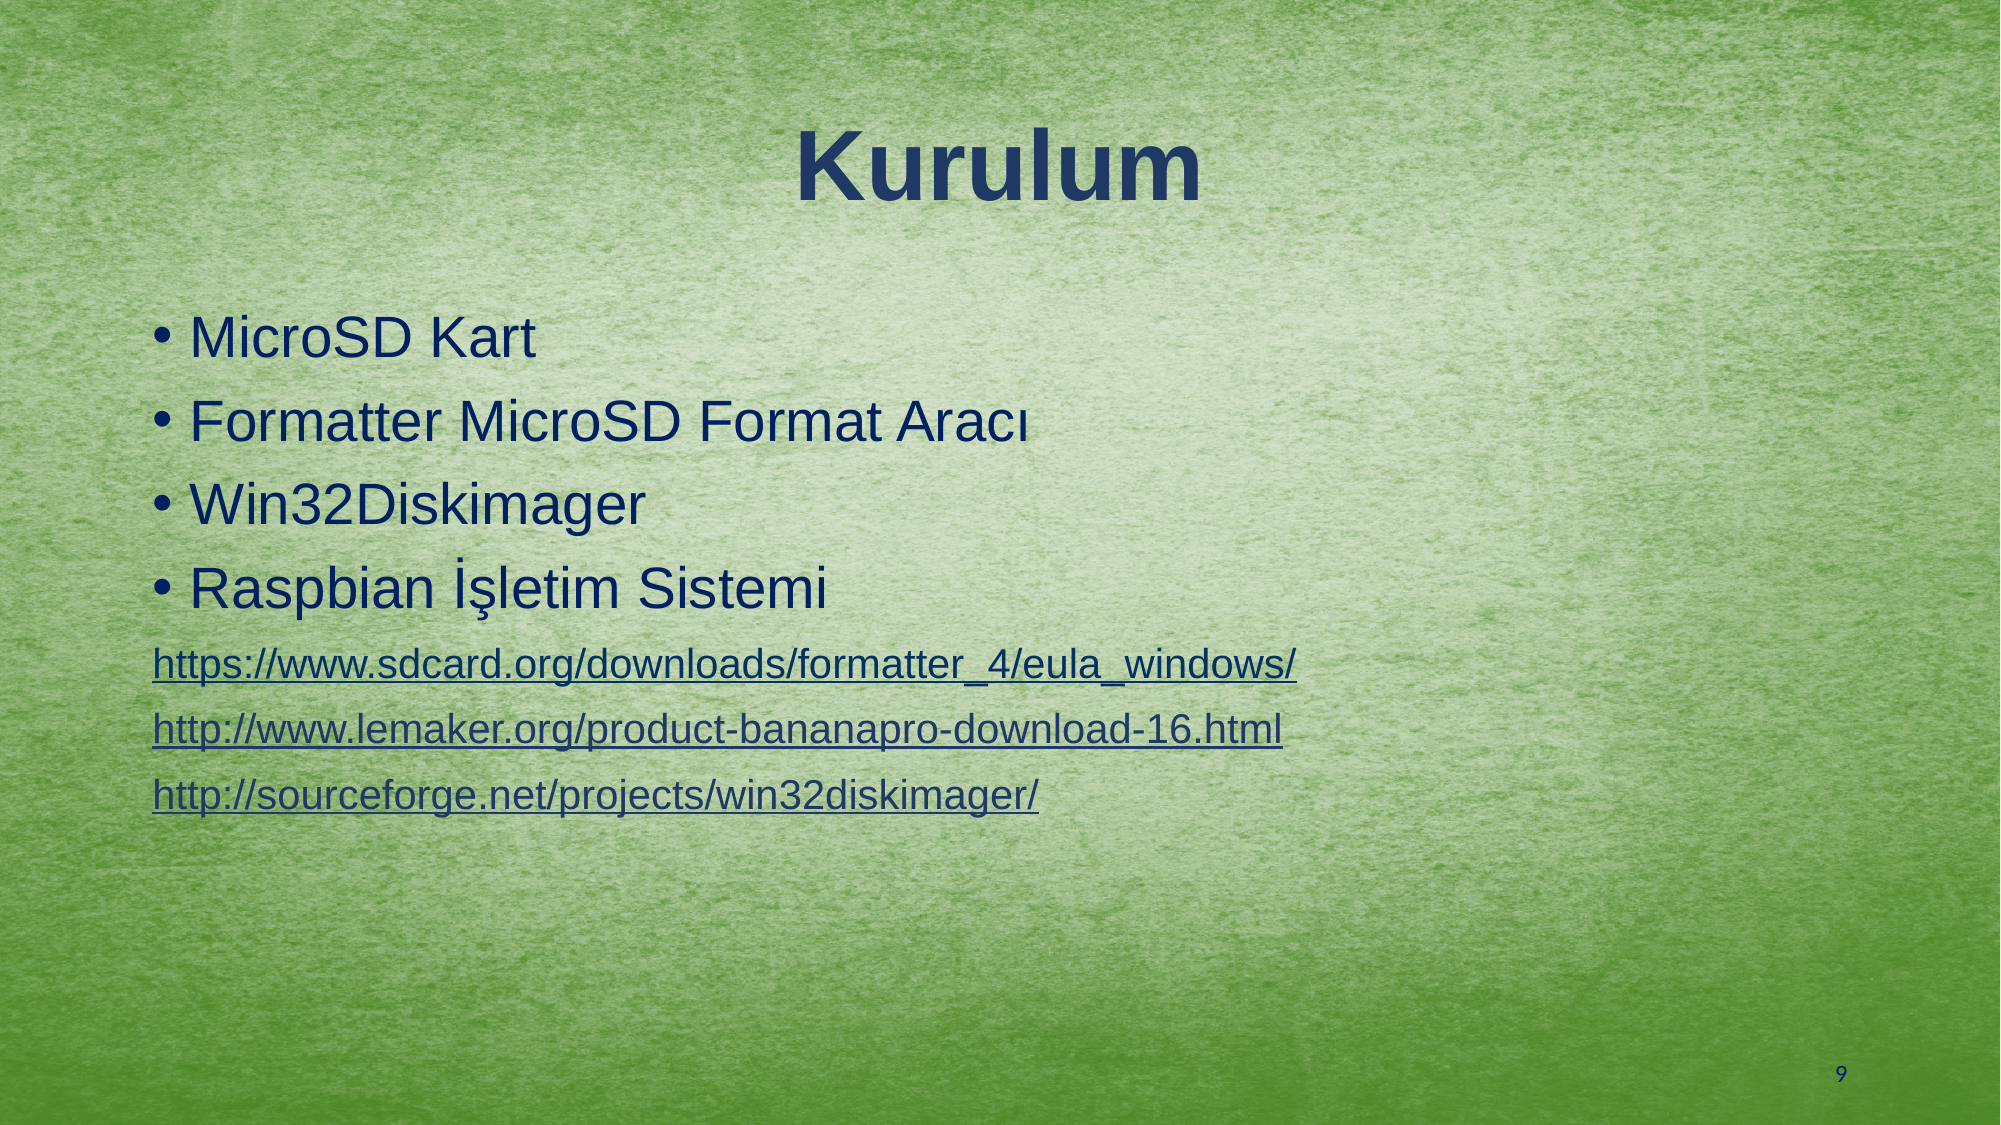

# Kurulum
MicroSD Kart
Formatter MicroSD Format Aracı
Win32Diskimager
Raspbian İşletim Sistemi
https://www.sdcard.org/downloads/formatter_4/eula_windows/
http://www.lemaker.org/product-bananapro-download-16.html
http://sourceforge.net/projects/win32diskimager/

9